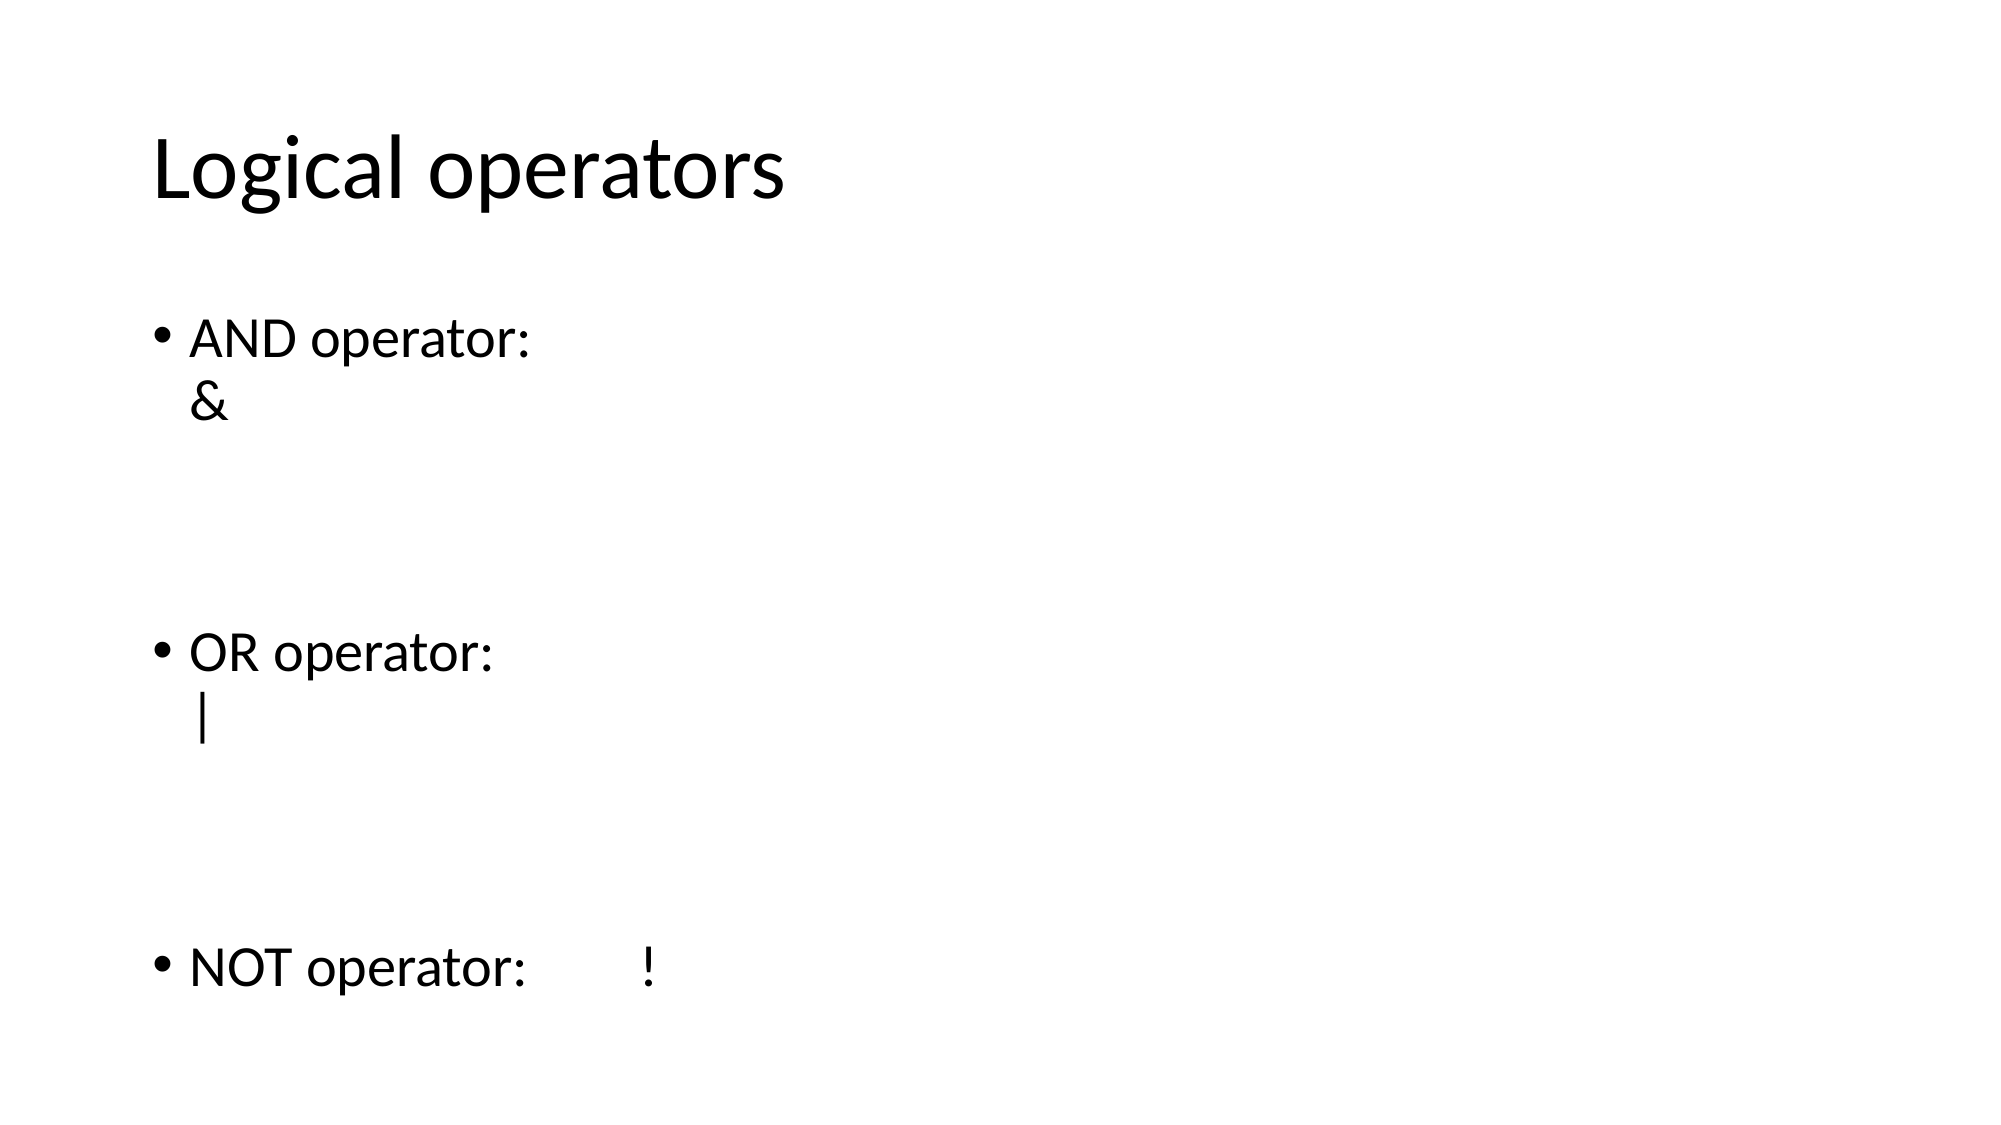

# Logical operators
AND operator:	&

OR operator:	|

NOT operator:	!